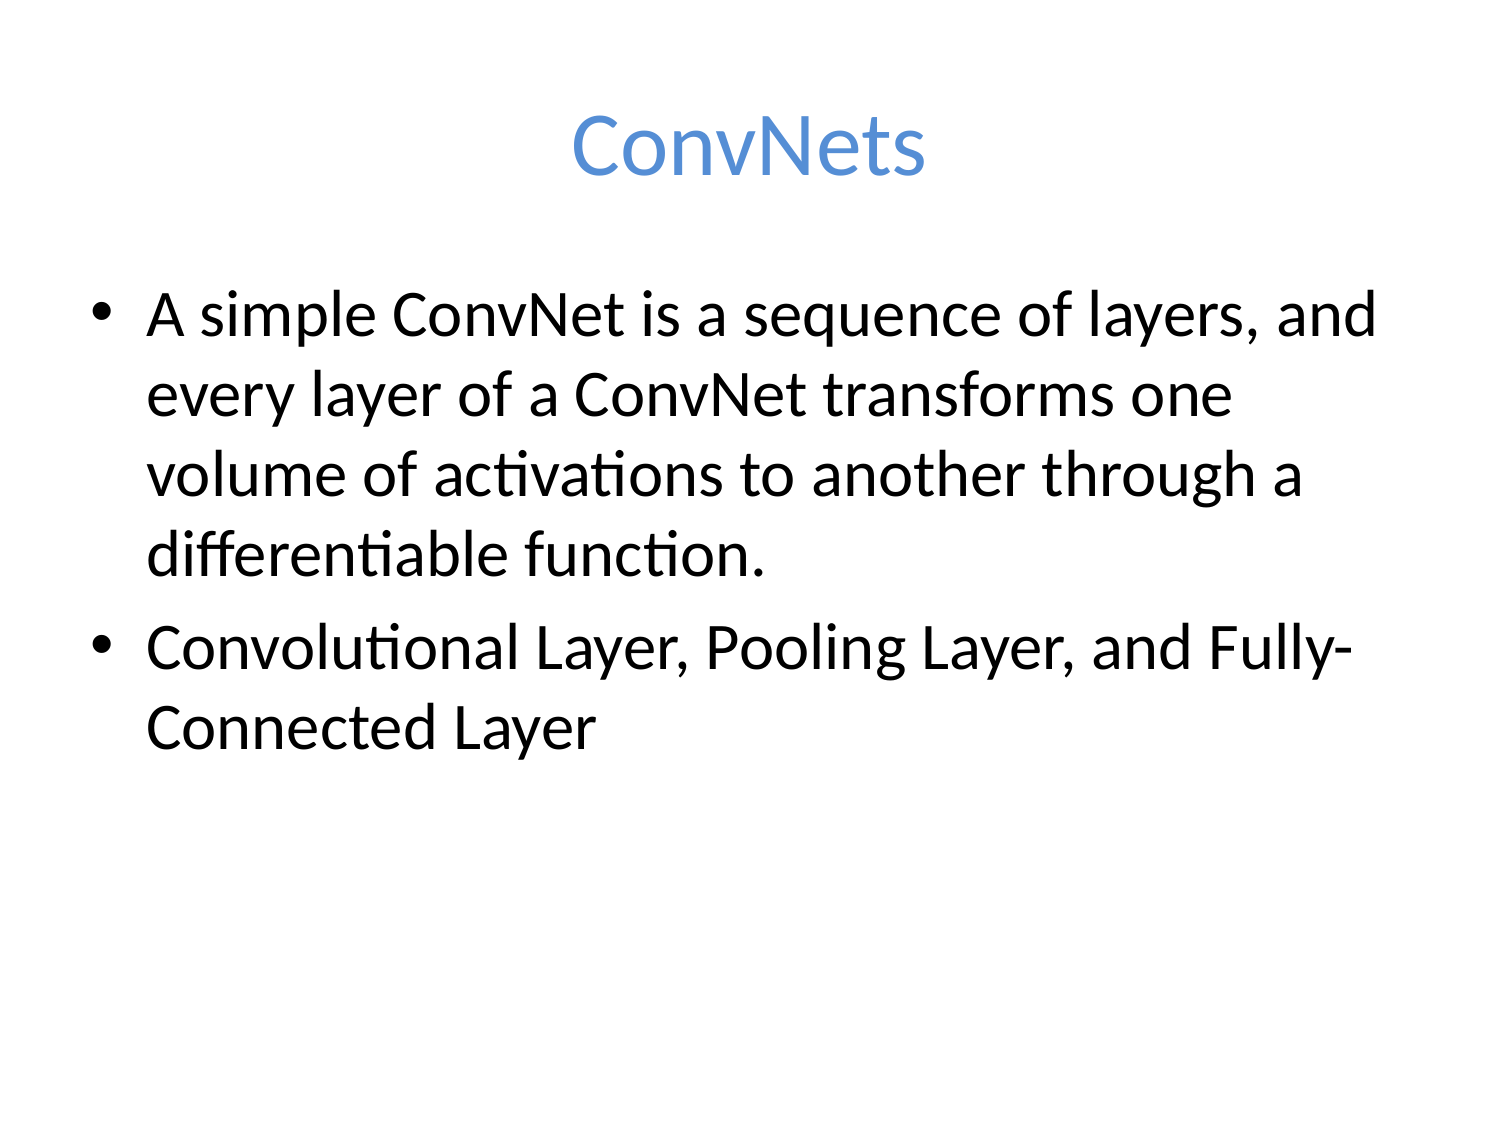

# ConvNets
A simple ConvNet is a sequence of layers, and every layer of a ConvNet transforms one volume of activations to another through a differentiable function.
Convolutional Layer, Pooling Layer, and Fully-Connected Layer